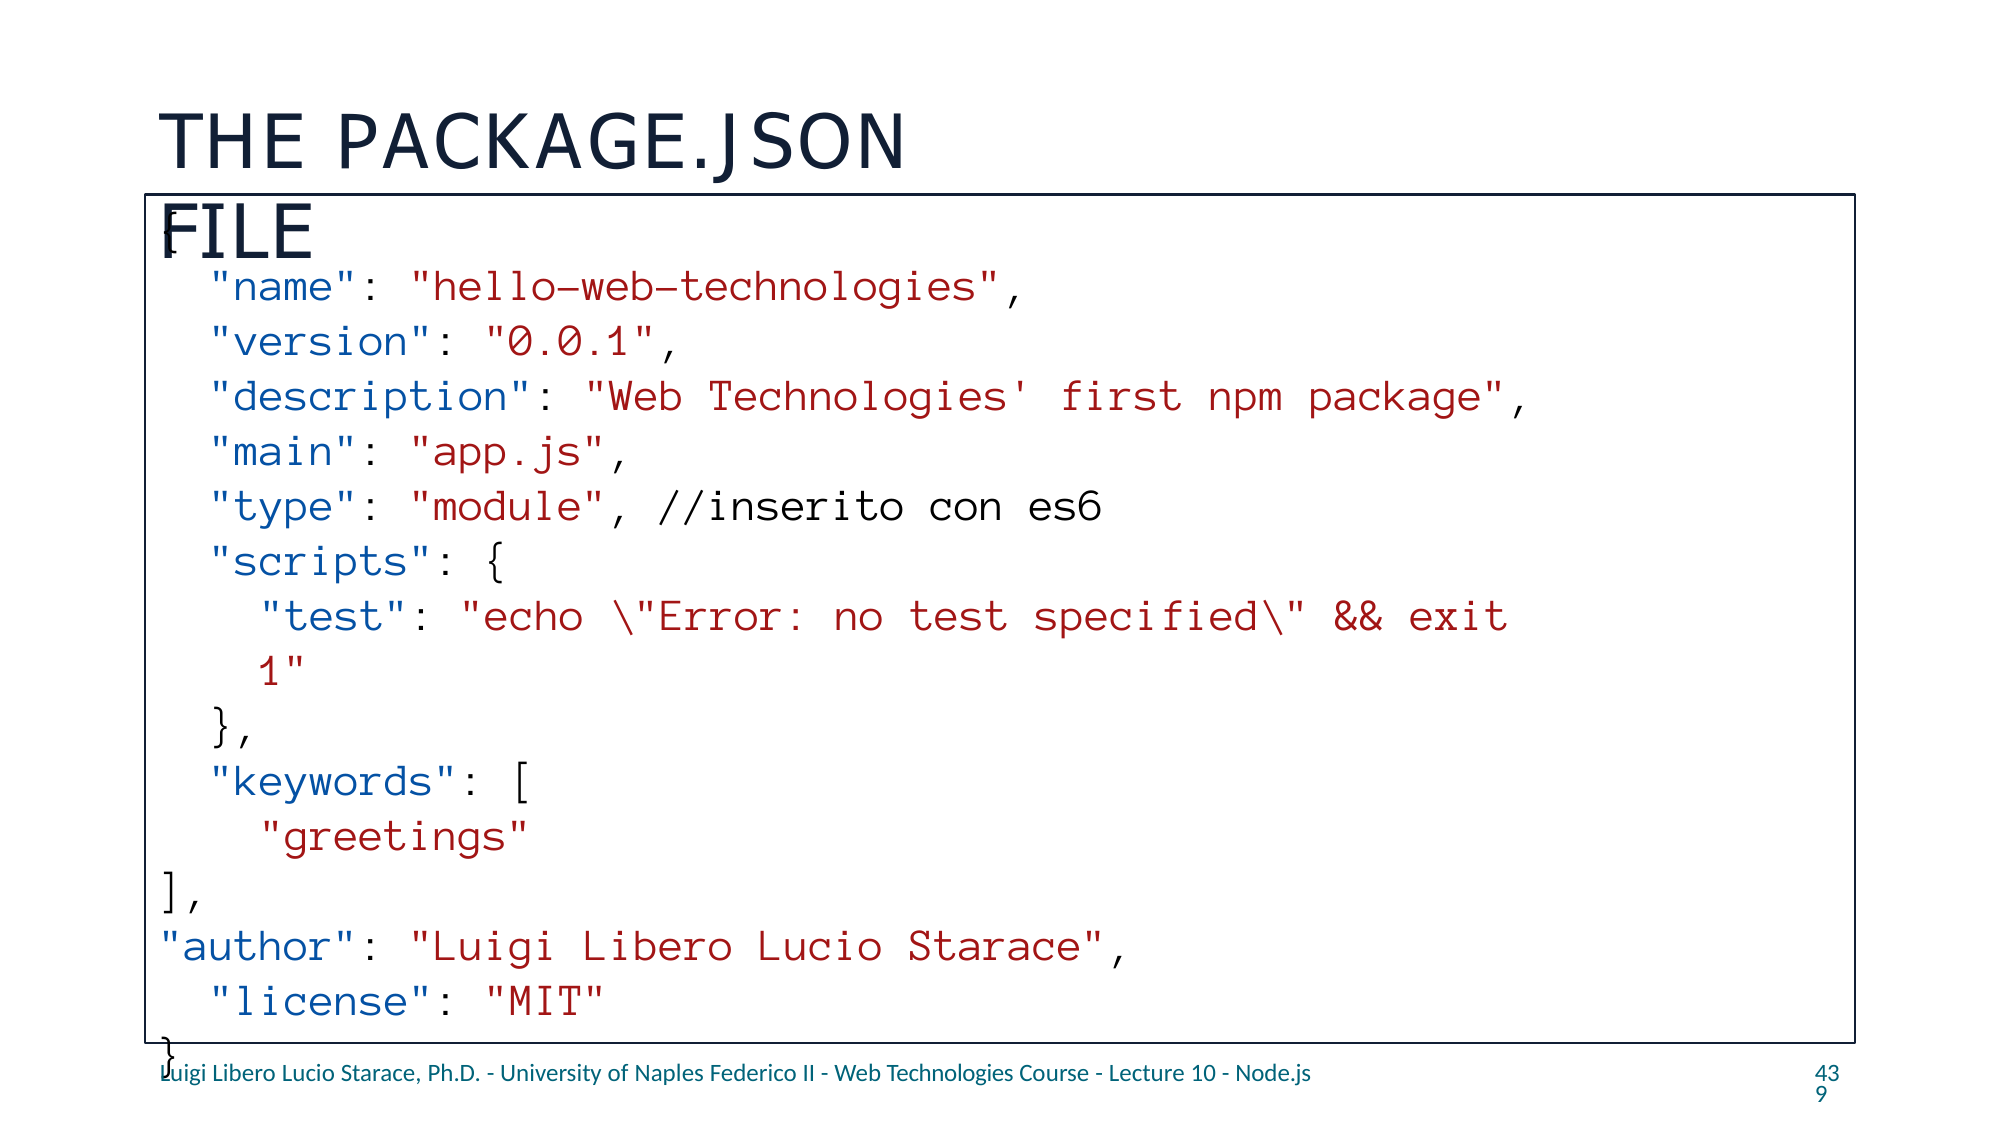

# THE PACKAGE.JSON FILE

{
"name": "hello-web-technologies",
"version": "0.0.1",
"description": "Web Technologies' first npm package", "main": "app.js",
"type": "module", //inserito con es6
"scripts": {
"test": "echo \"Error: no test specified\" && exit 1"
},
"keywords": [ "greetings"
],
"author": "Luigi Libero Lucio Starace", "license": "MIT"
}
Luigi Libero Lucio Starace, Ph.D. - University of Naples Federico II - Web Technologies Course - Lecture 10 - Node.js
439